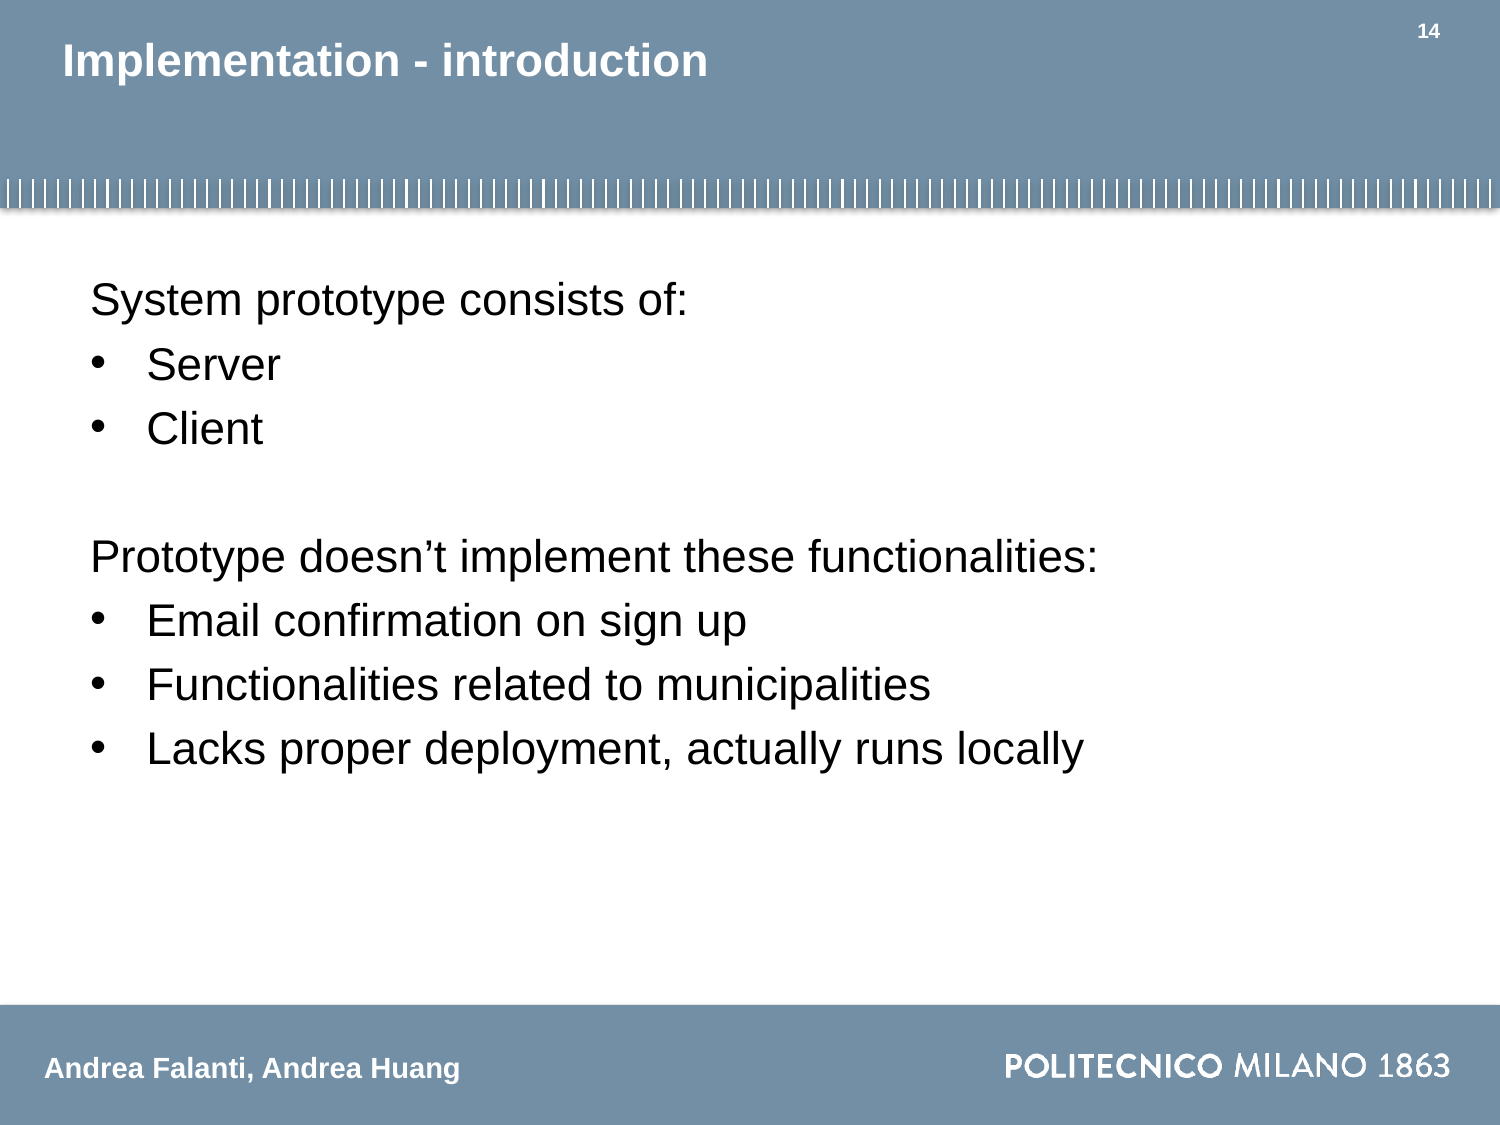

14
# Implementation - introduction
System prototype consists of:
Server
Client

Prototype doesn’t implement these functionalities:
Email confirmation on sign up
Functionalities related to municipalities
Lacks proper deployment, actually runs locally
Andrea Falanti, Andrea Huang